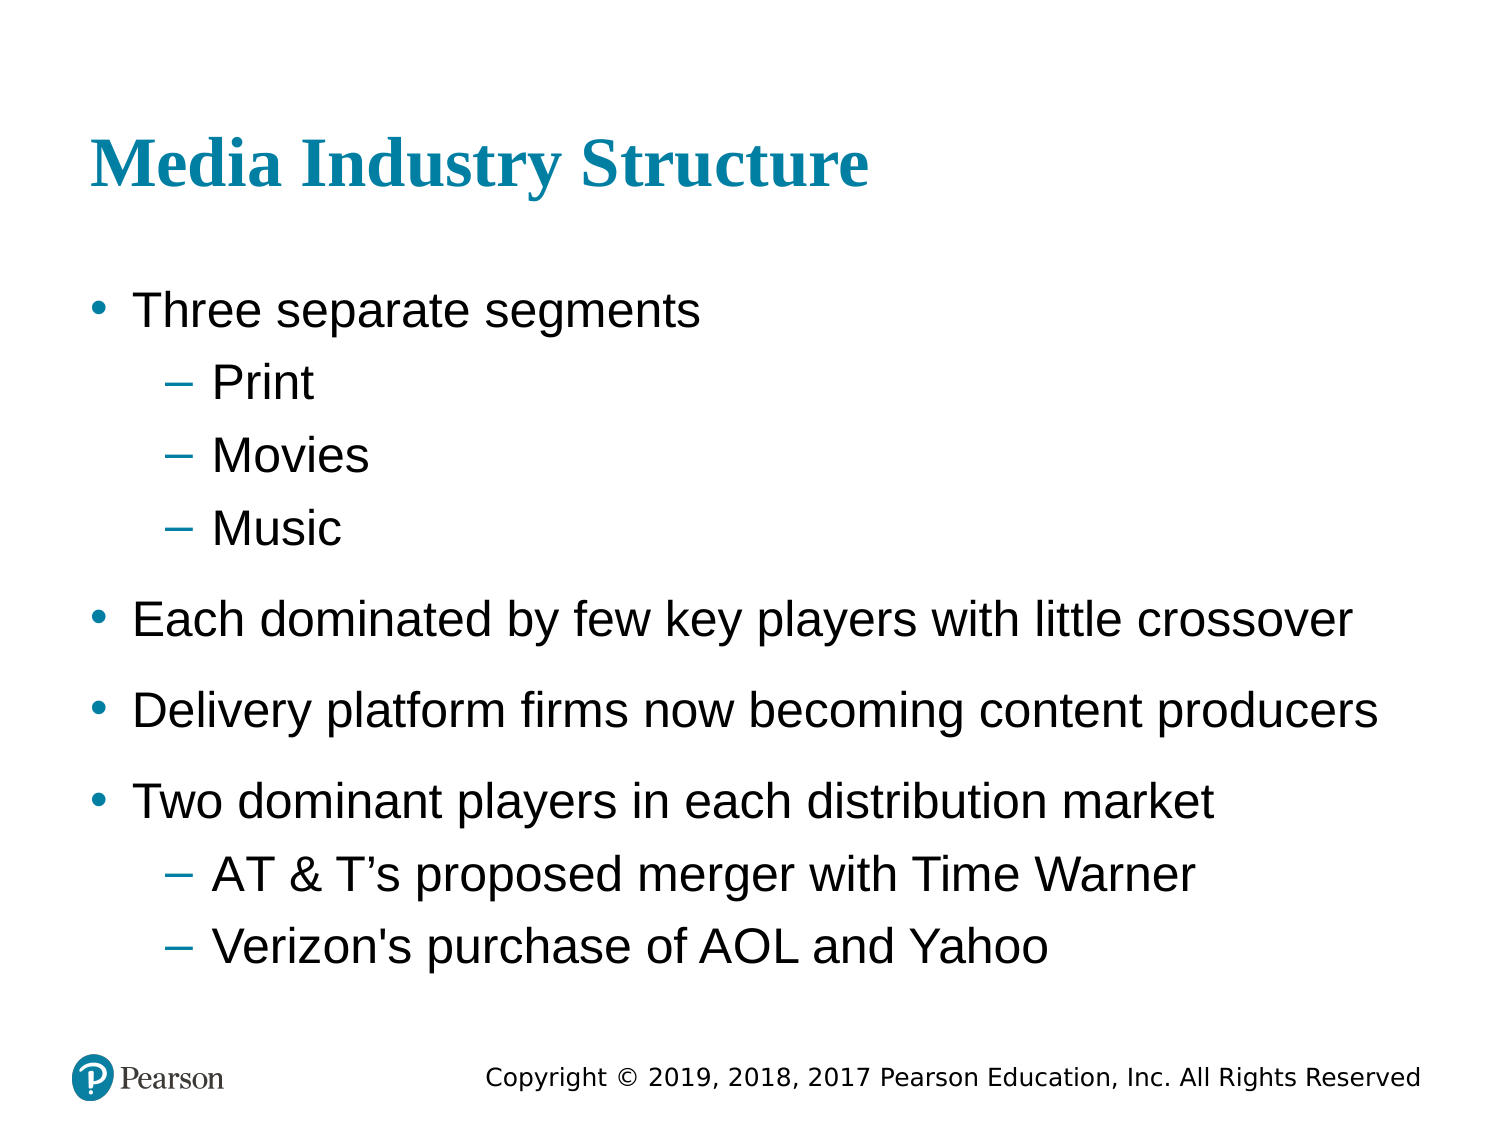

# Media Industry Structure
Three separate segments
Print
Movies
Music
Each dominated by few key players with little crossover
Delivery platform firms now becoming content producers
Two dominant players in each distribution market
A T & T’s proposed merger with Time Warner
Verizon's purchase of A O L and Yahoo